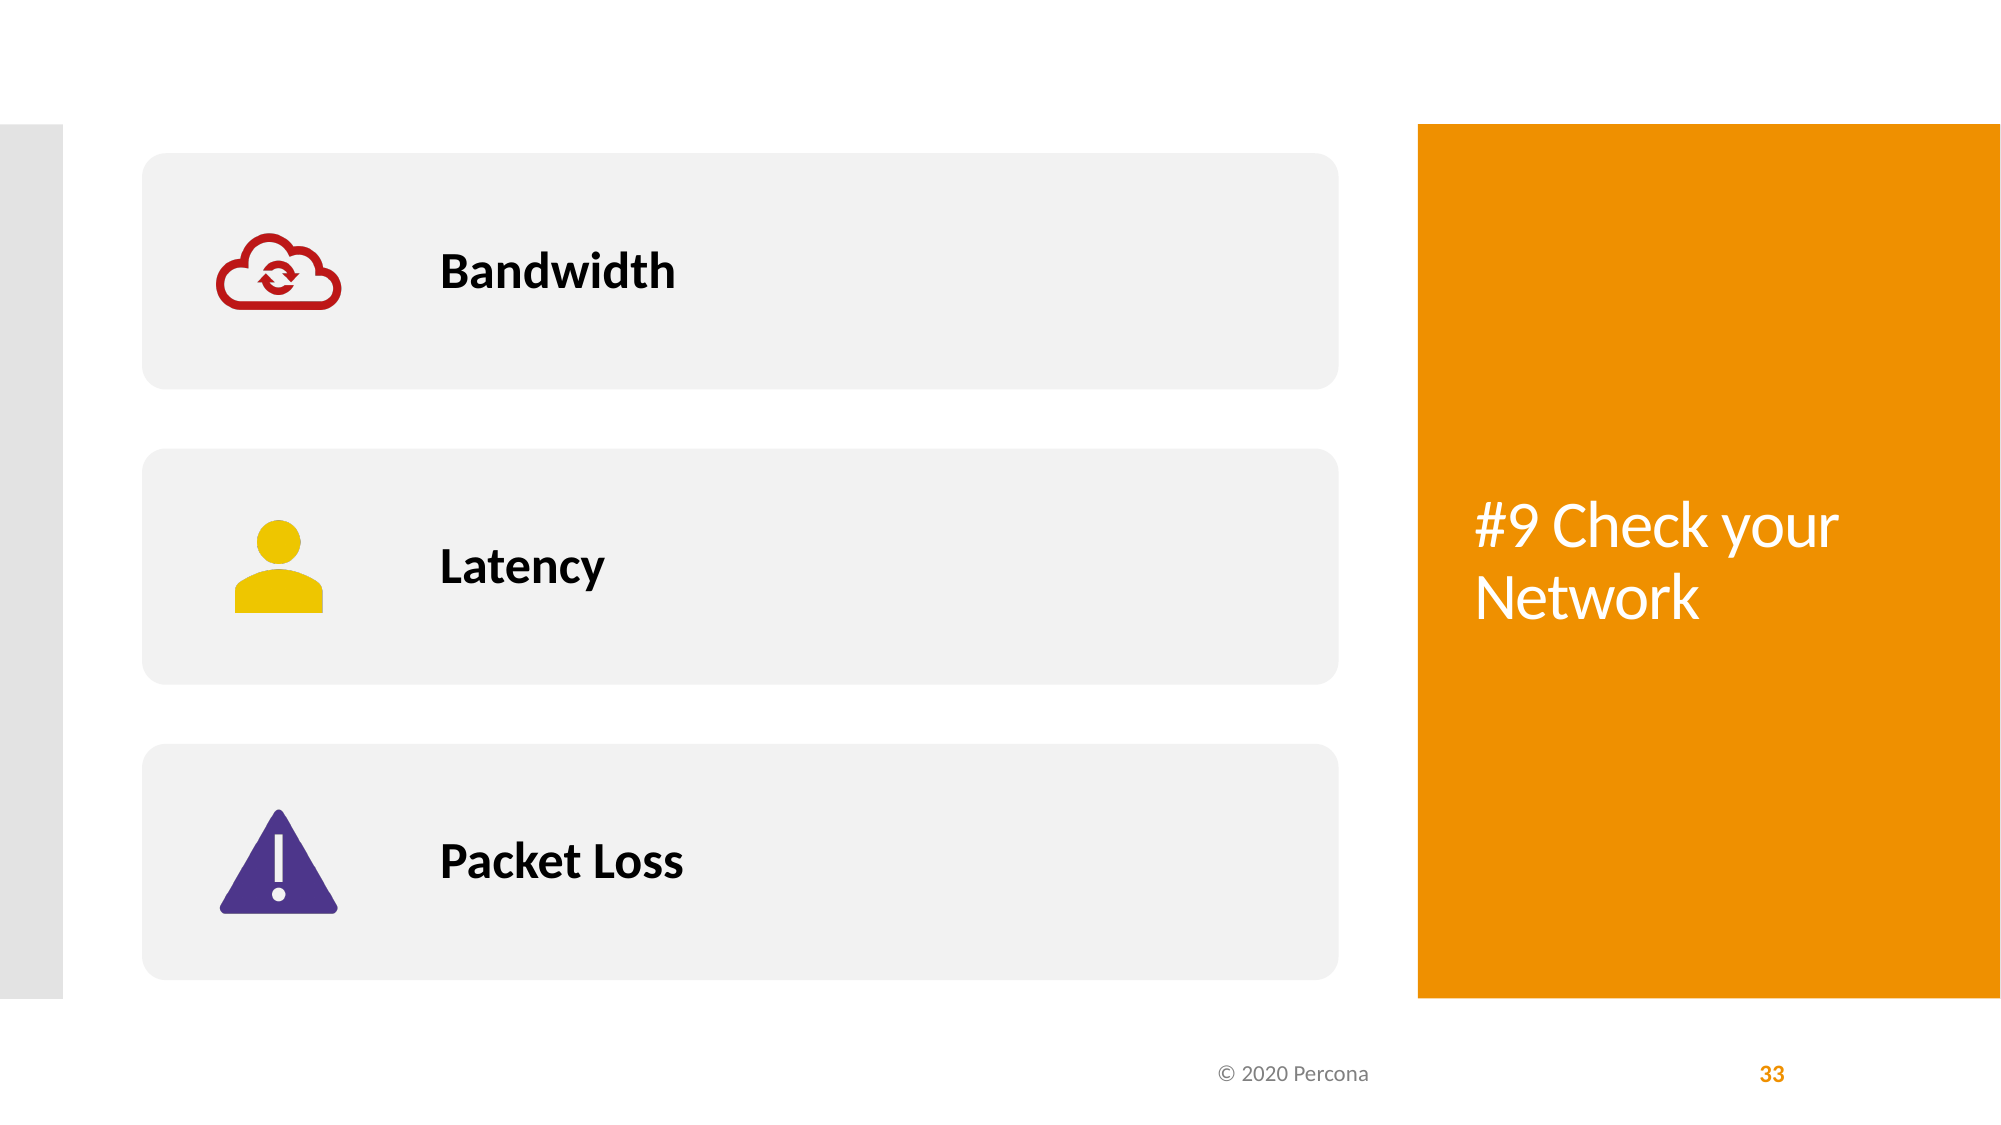

Bandwidth
Latency
Packet Loss
# #9 Check your Network
© 2020 Percona
33